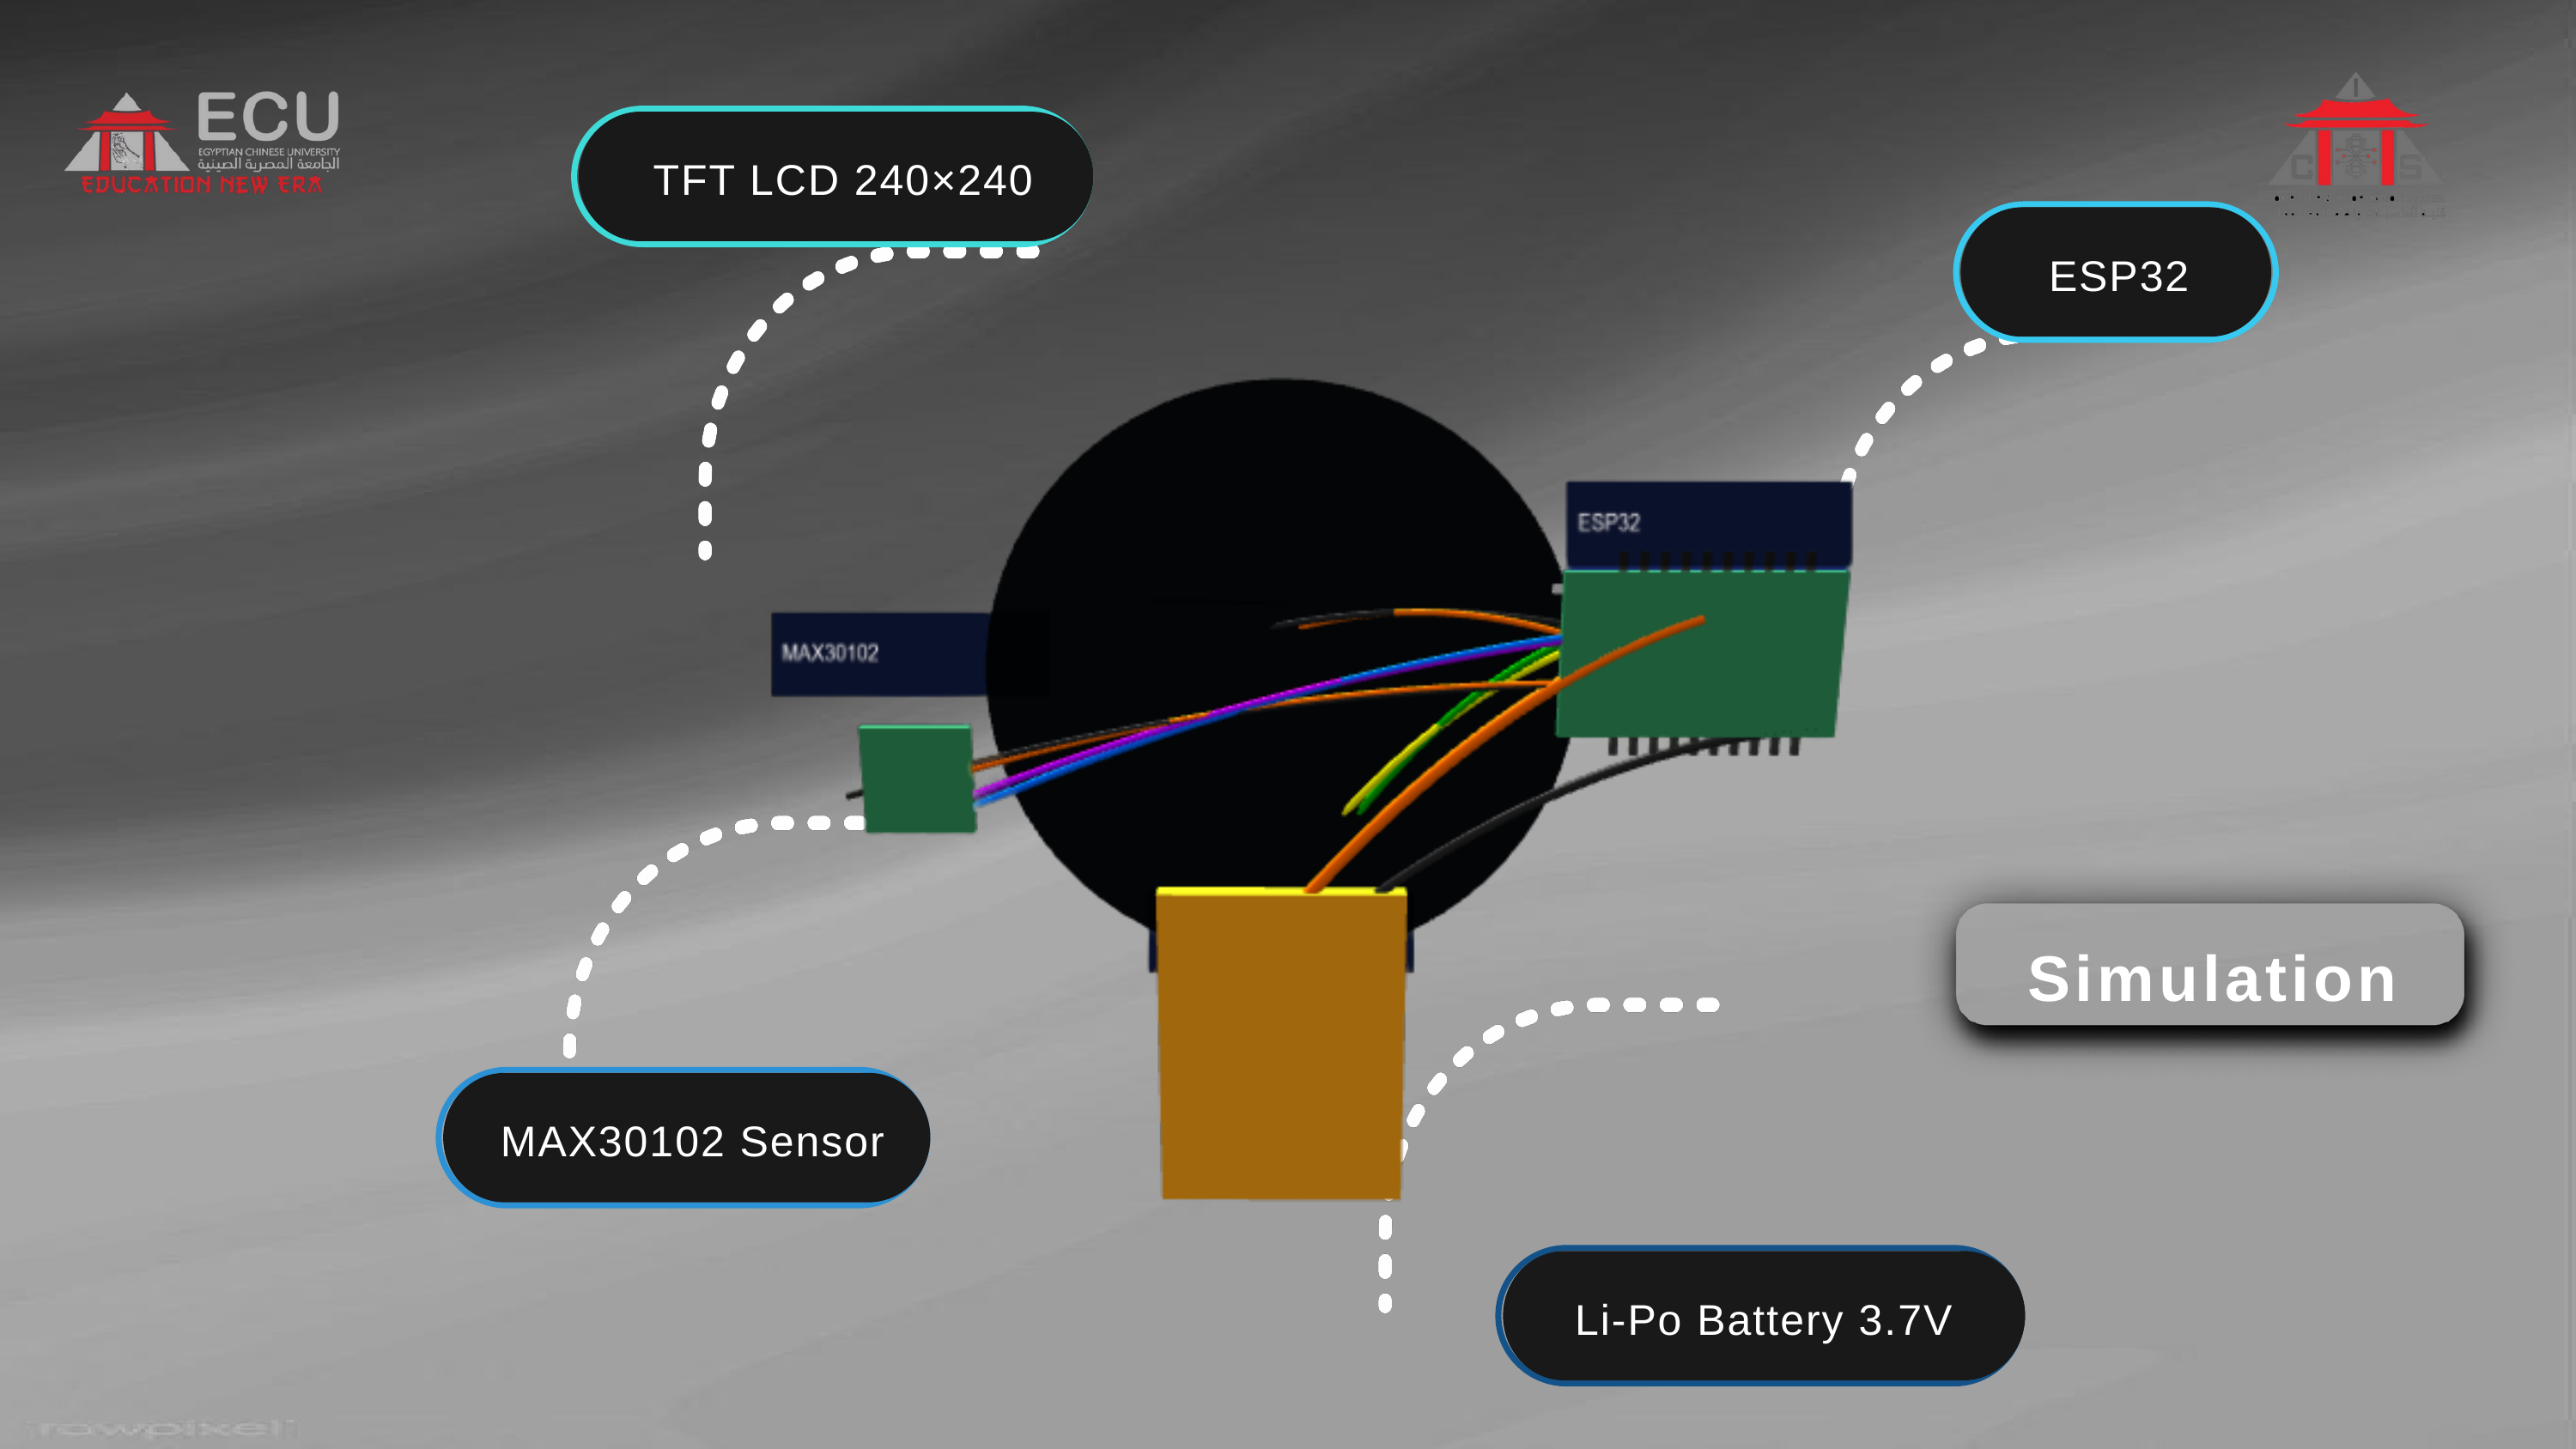

TFT LCD 240×240

ESP32

Simulation

MAX30102 Sensor

Li-Po Battery 3.7V